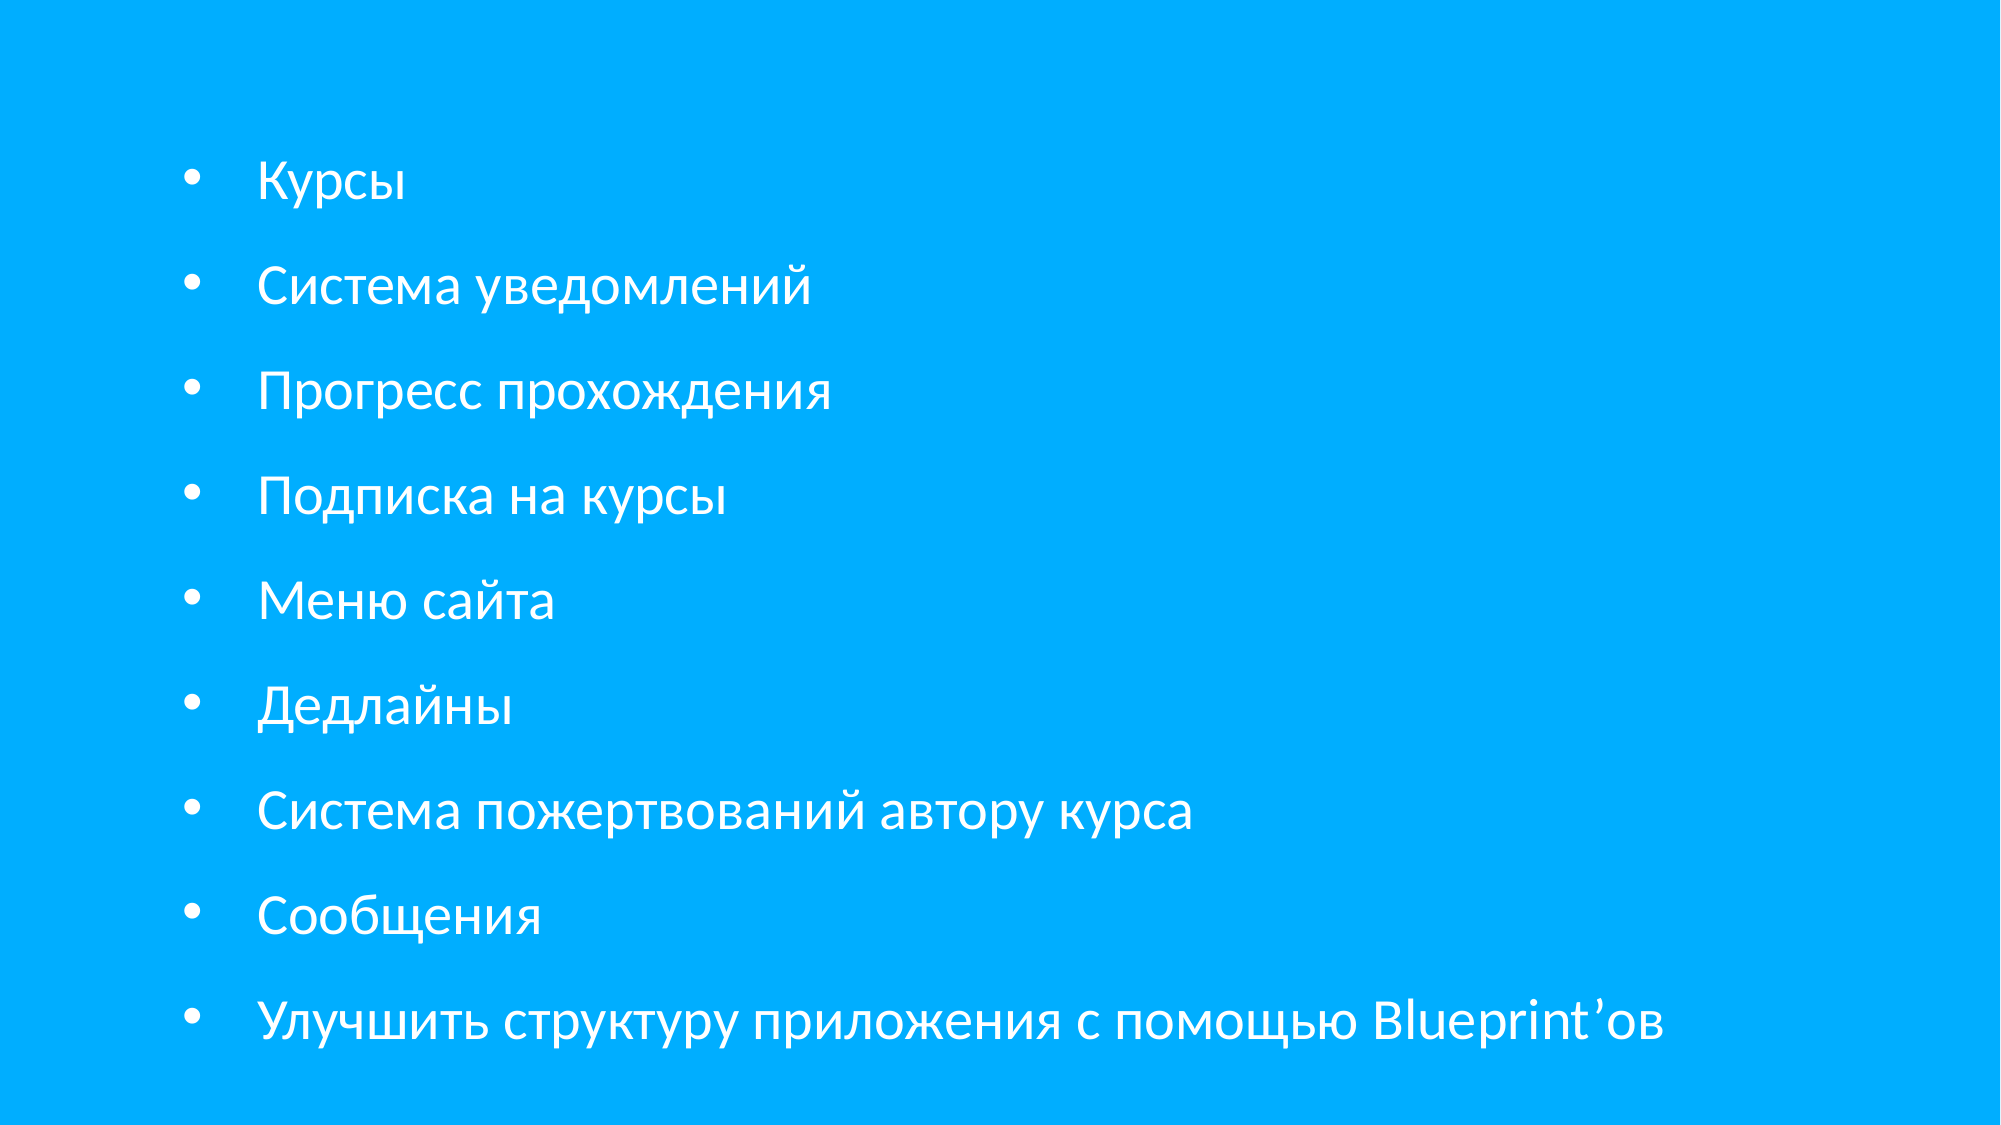

Курсы
Система уведомлений
Прогресс прохождения
Подписка на курсы
Меню сайта
Дедлайны
Система пожертвований автору курса
Сообщения
Улучшить структуру приложения с помощью Blueprint’ов